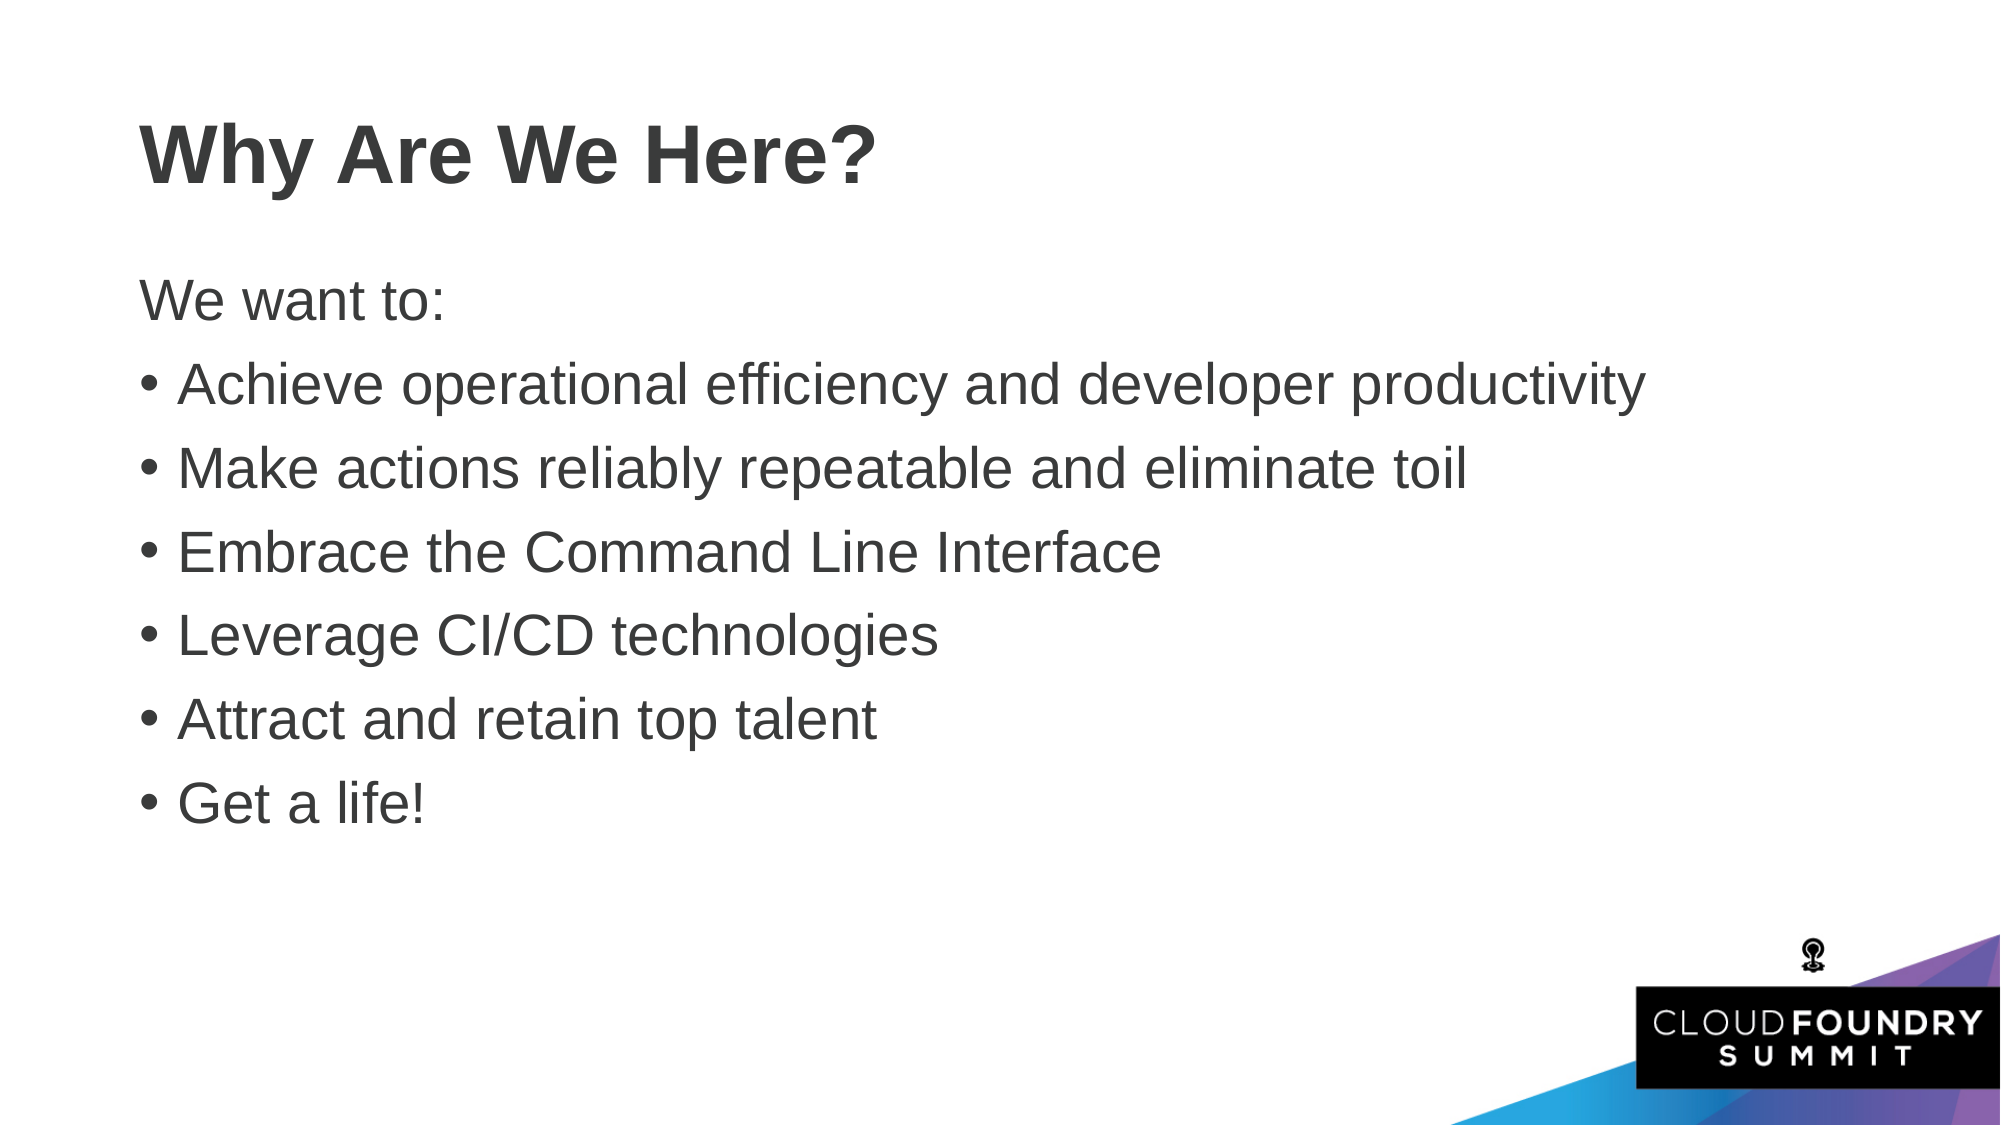

Why Are We Here?
We want to:
Achieve operational efficiency and developer productivity
Make actions reliably repeatable and eliminate toil
Embrace the Command Line Interface
Leverage CI/CD technologies
Attract and retain top talent
Get a life!